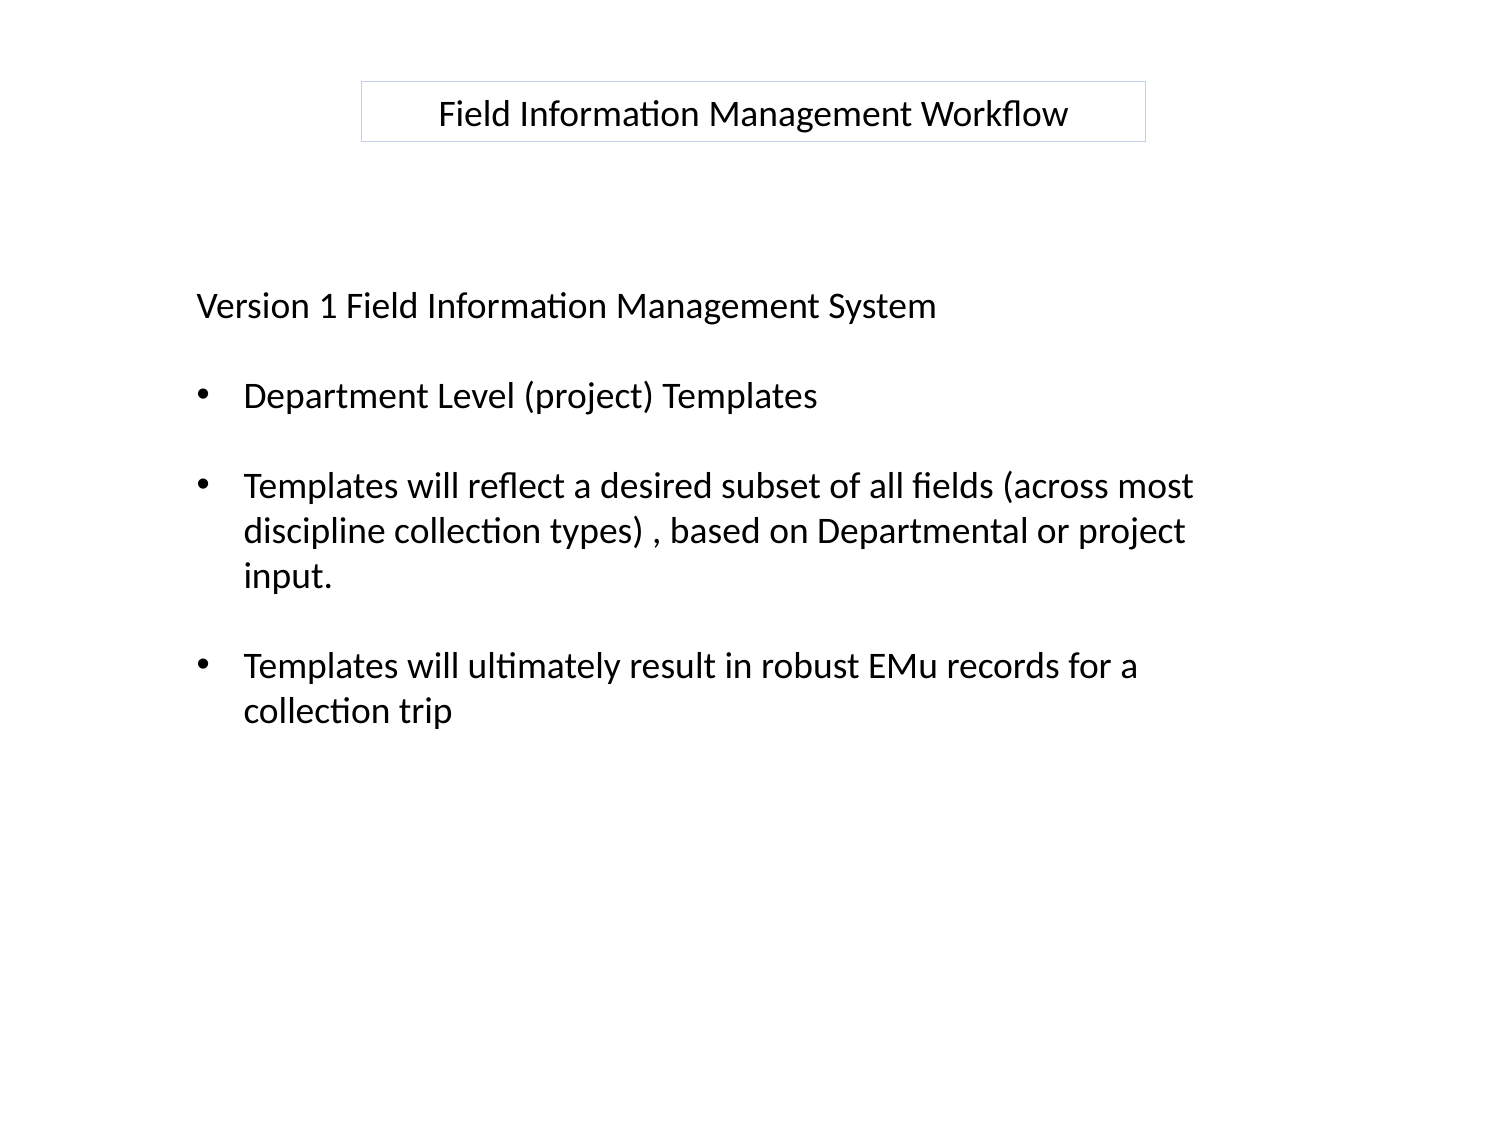

Field Information Management Workflow
Version 1 Field Information Management System

Department Level (project) Templates

Templates will reflect a desired subset of all fields (across most discipline collection types) , based on Departmental or project input.

Templates will ultimately result in robust EMu records for a collection trip